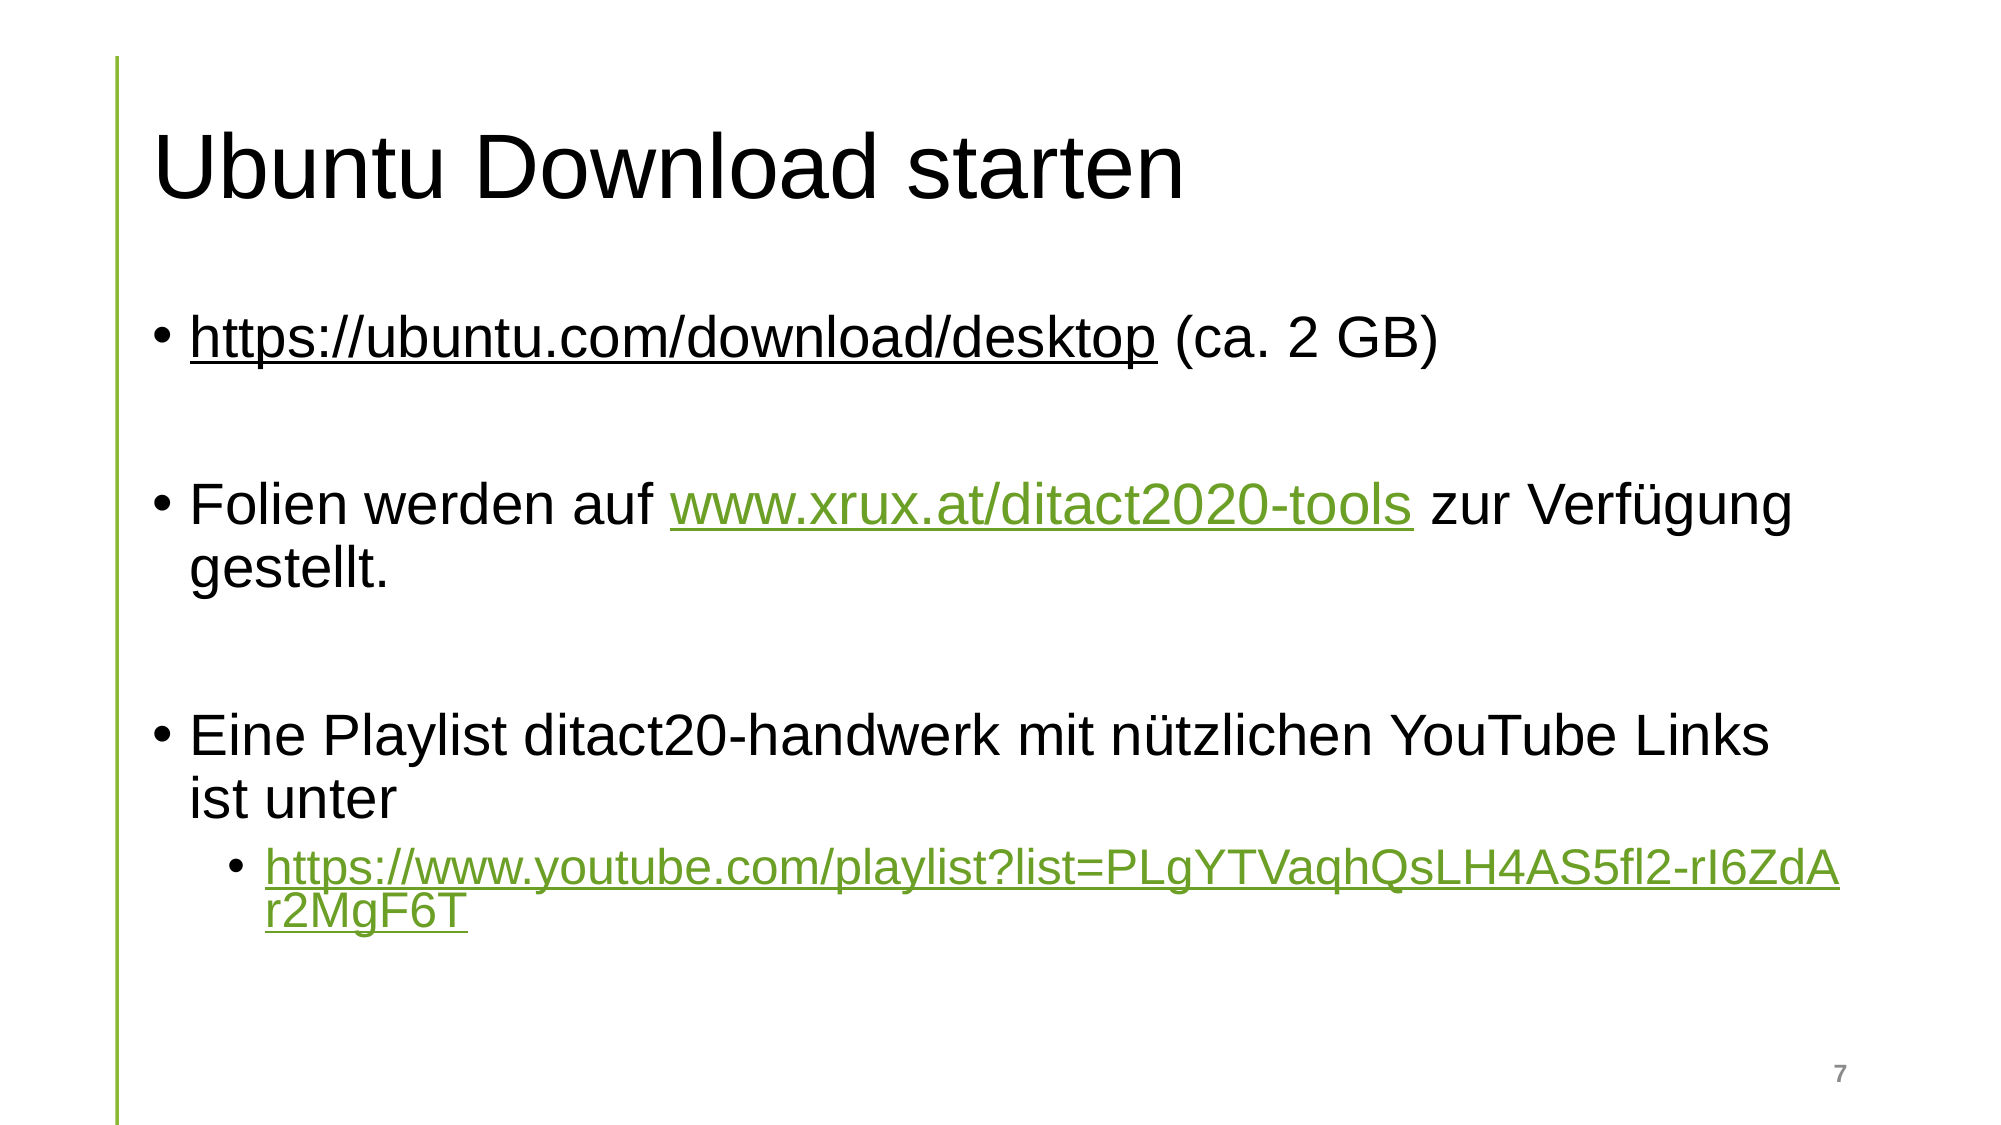

# Ubuntu Download starten
https://ubuntu.com/download/desktop (ca. 2 GB)

Folien werden auf www.xrux.at/ditact2020-tools zur Verfügung gestellt.

Eine Playlist ditact20-handwerk mit nützlichen YouTube Links ist unter
https://www.youtube.com/playlist?list=PLgYTVaqhQsLH4AS5fl2-rI6ZdAr2MgF6T

7